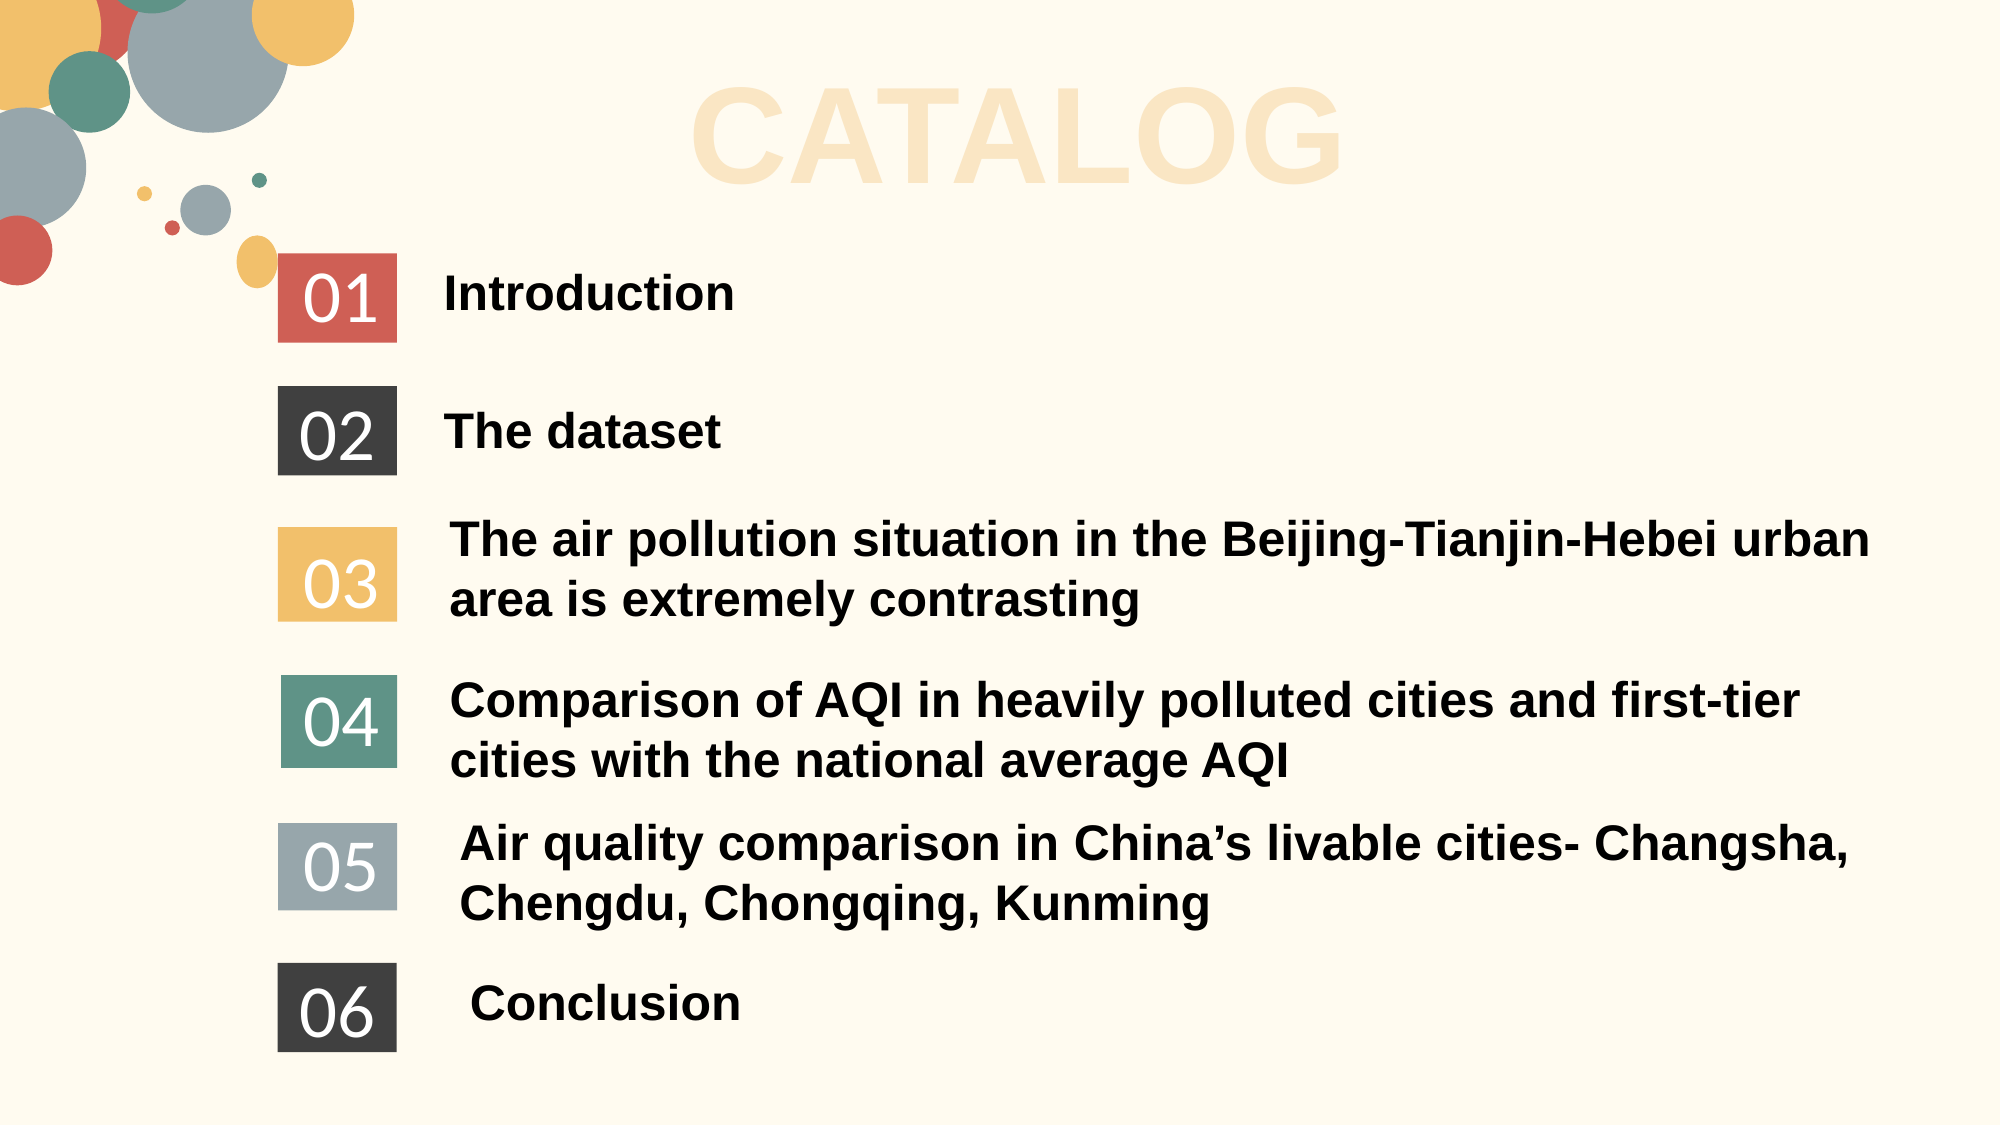

CATALOG
01

Introduction
02
The dataset
The air pollution situation in the Beijing-Tianjin-Hebei urban area is extremely contrasting

03

Comparison of AQI in heavily polluted cities and first-tier cities with the national average AQI
04

Air quality comparison in China’s livable cities- Changsha, Chengdu, Chongqing, Kunming
05

06
Conclusion